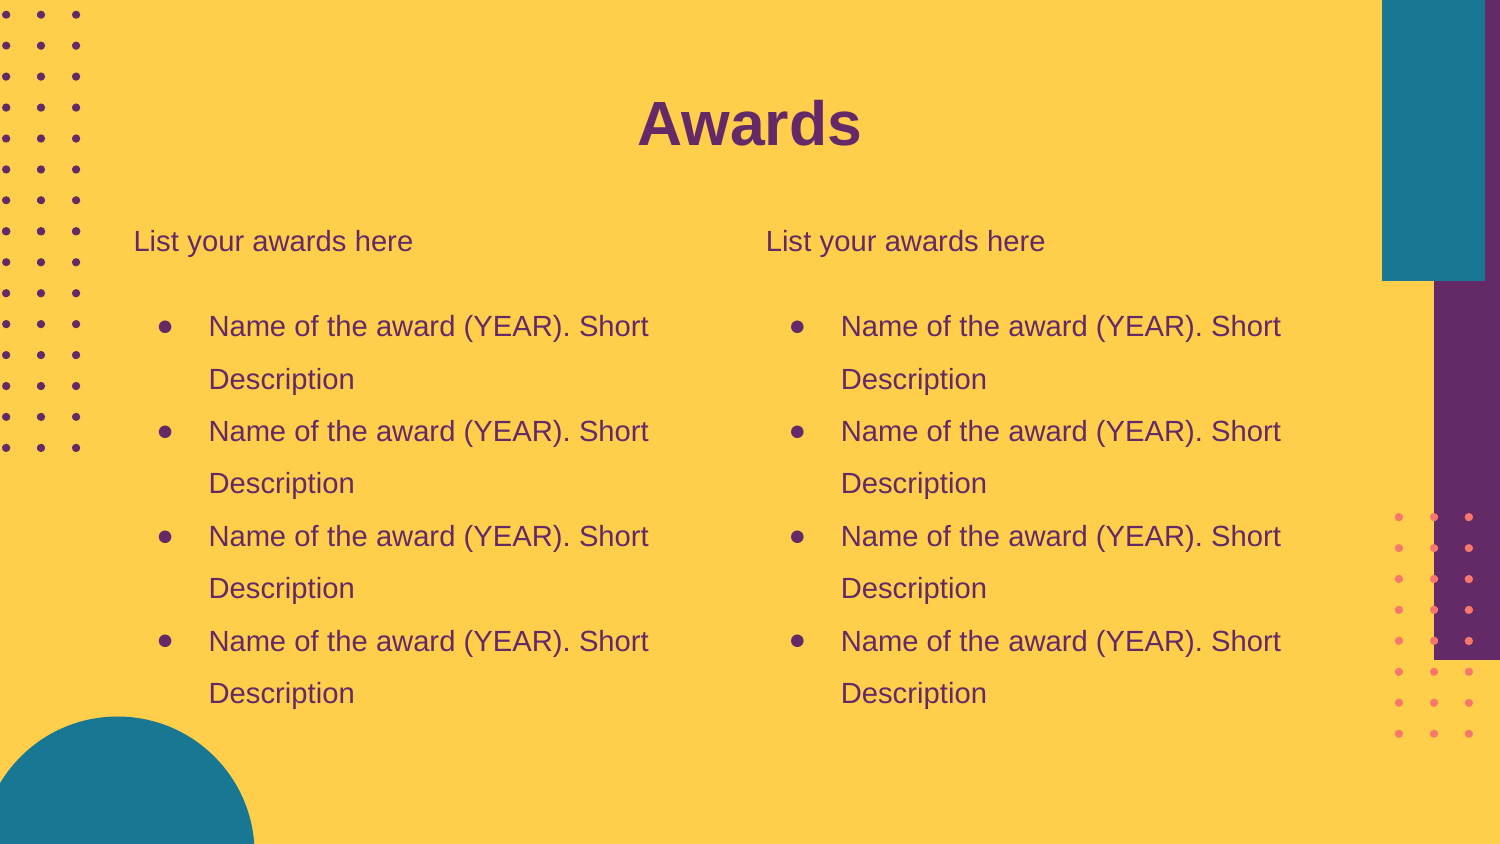

# Awards
List your awards here
Name of the award (YEAR). Short Description
Name of the award (YEAR). Short Description
Name of the award (YEAR). Short Description
Name of the award (YEAR). Short Description
List your awards here
Name of the award (YEAR). Short Description
Name of the award (YEAR). Short Description
Name of the award (YEAR). Short Description
Name of the award (YEAR). Short Description